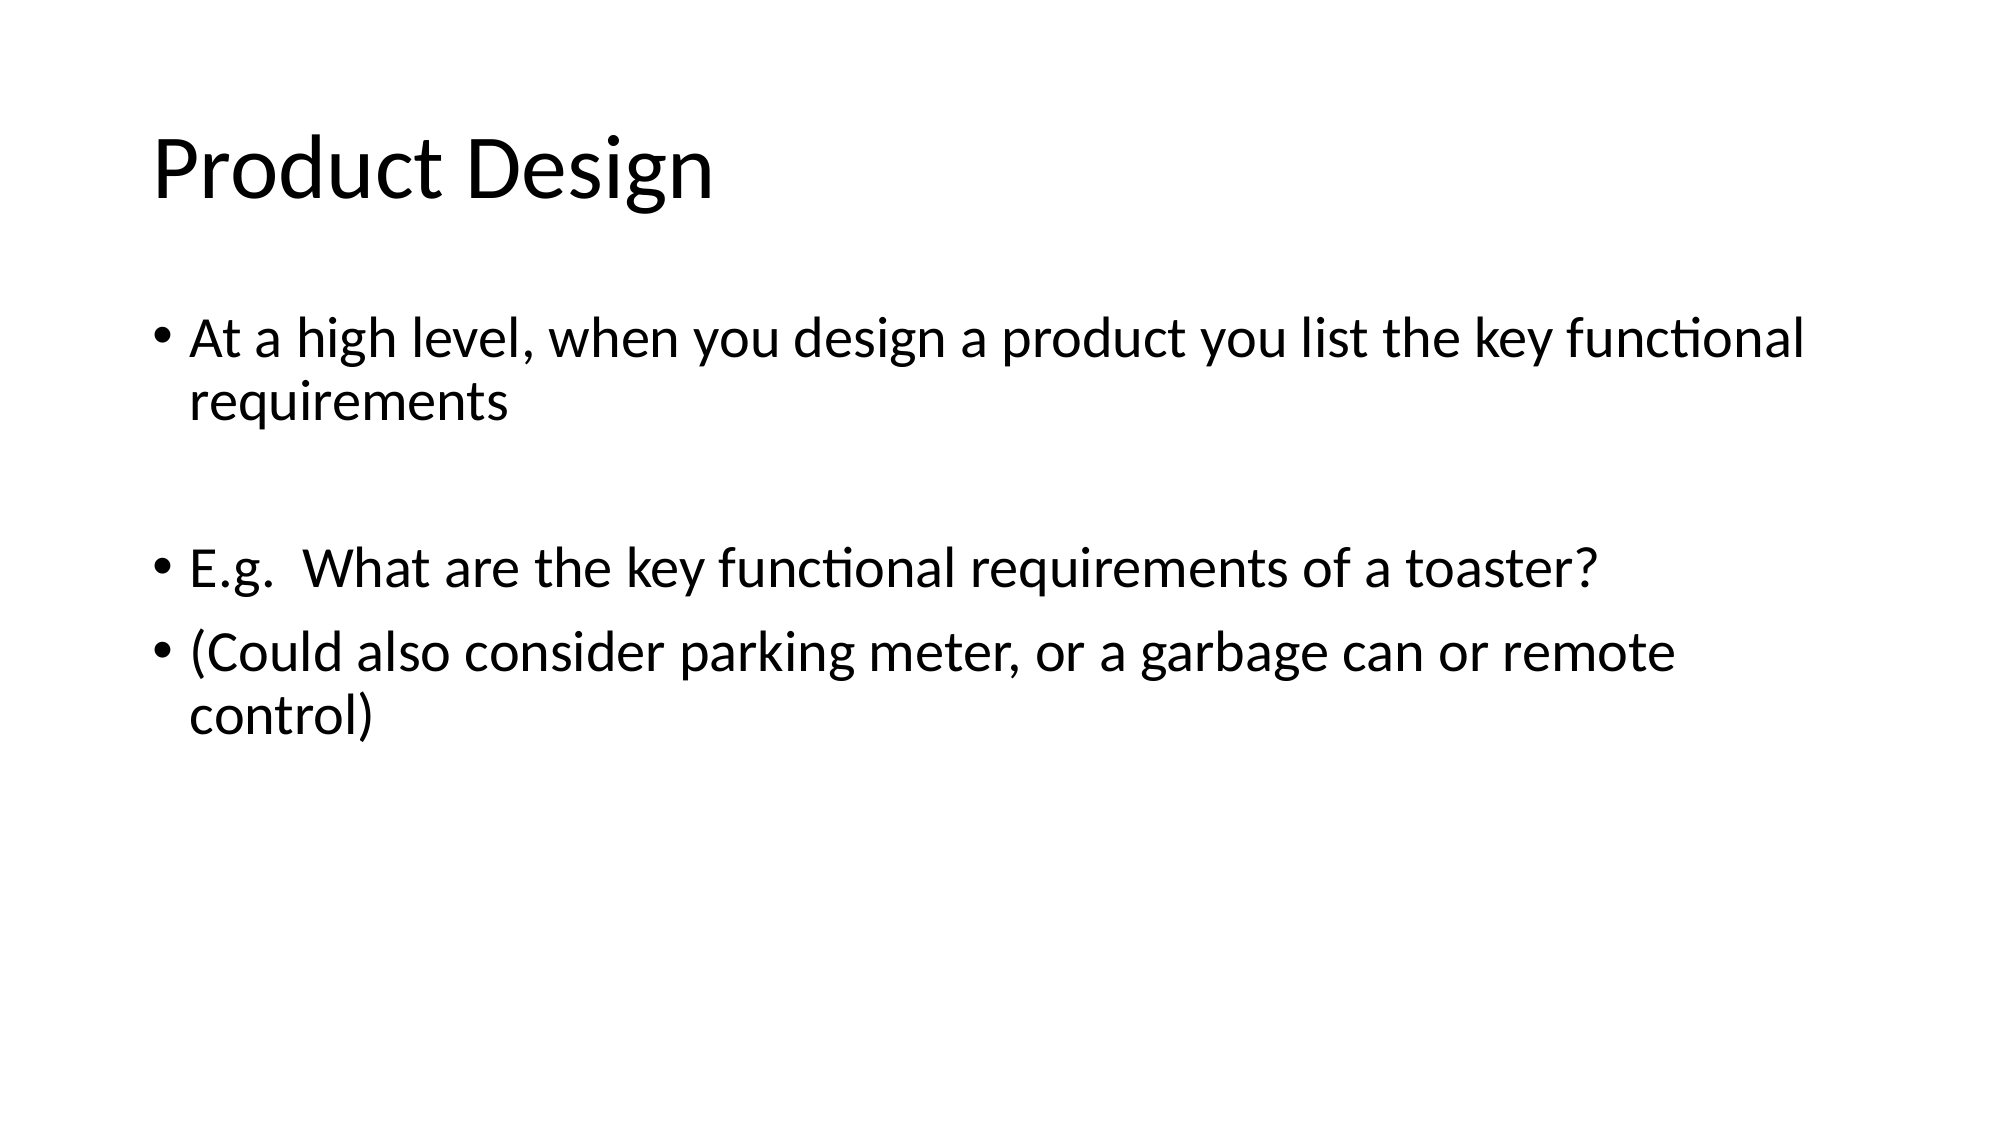

# Product Design
At a high level, when you design a product you list the key functional requirements

E.g.  What are the key functional requirements of a toaster?
(Could also consider parking meter, or a garbage can or remote control)